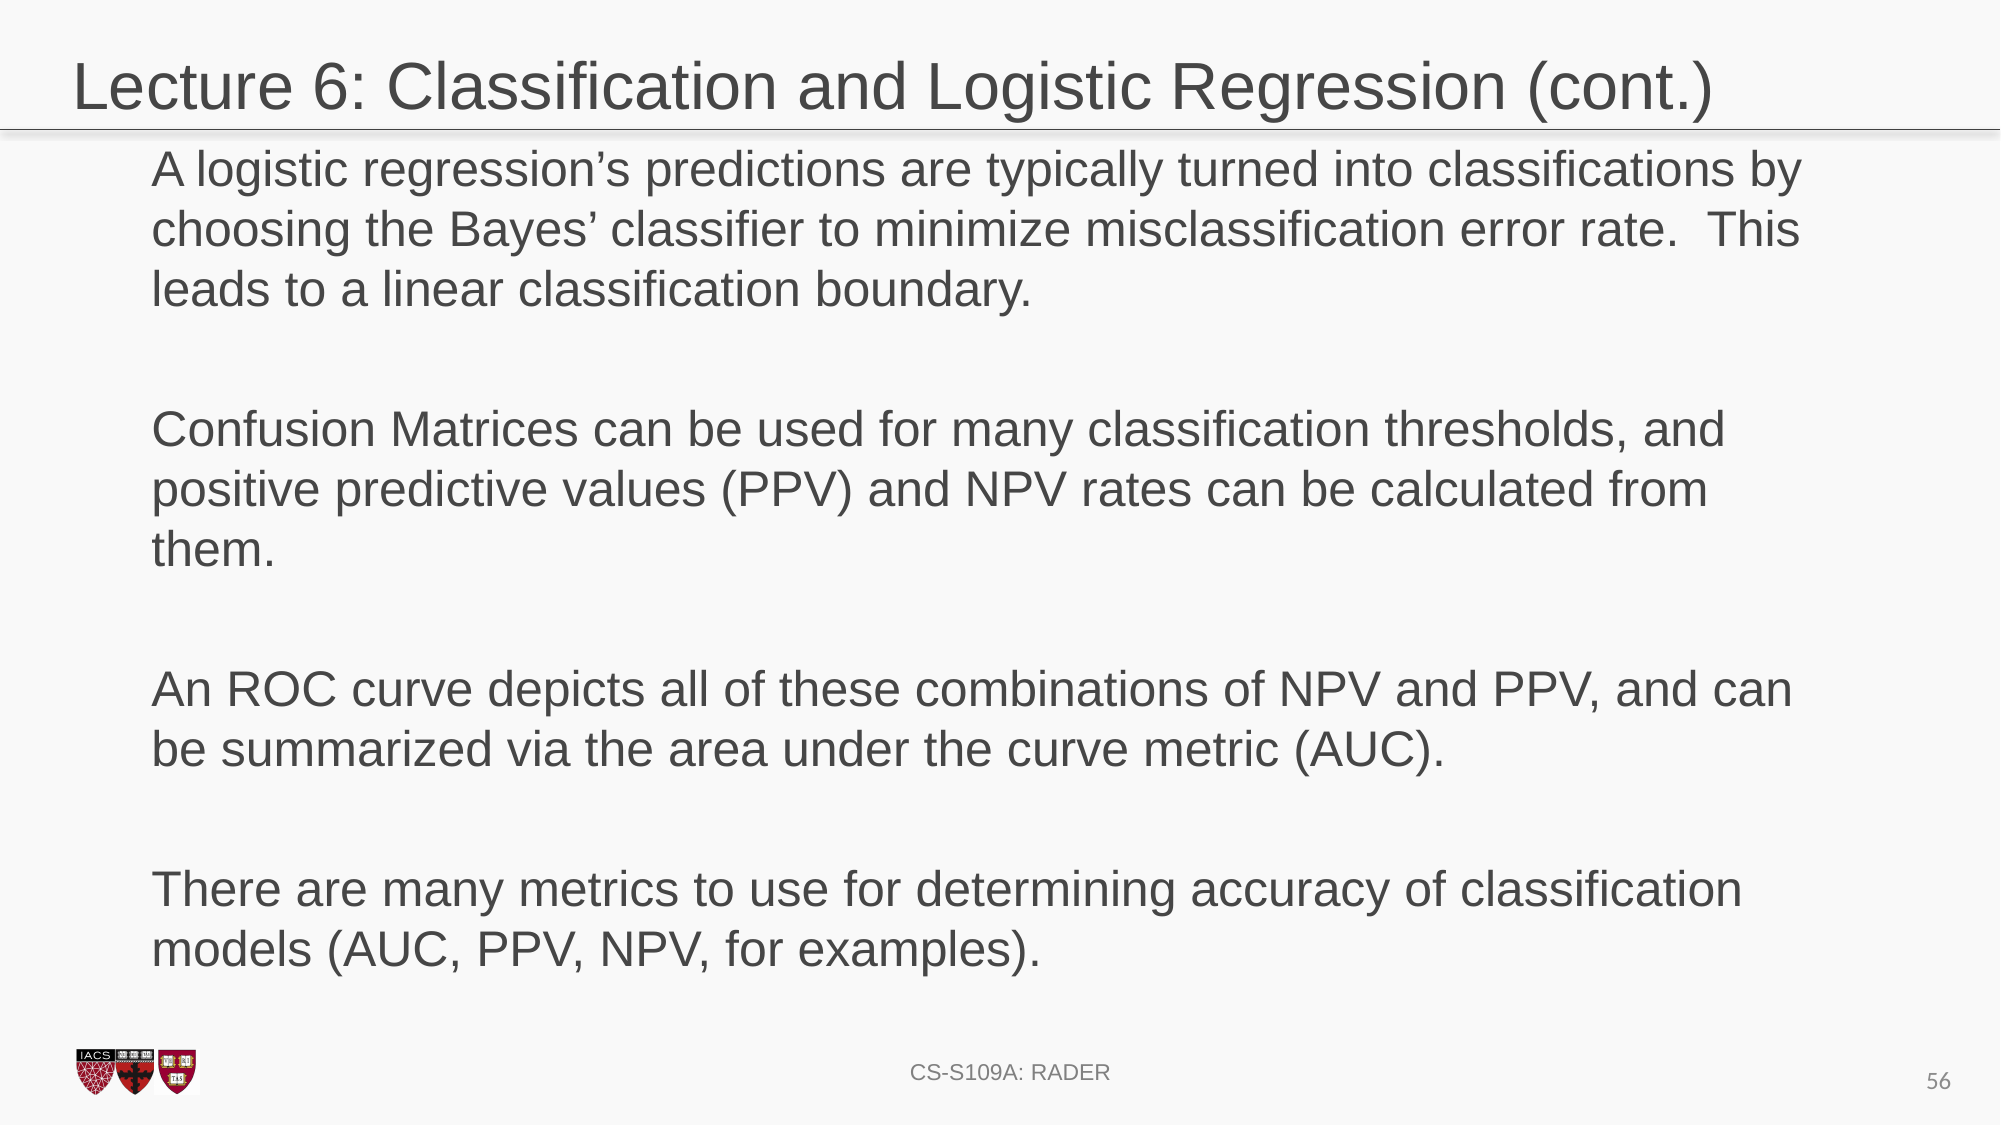

# Lecture 6: Classification and Logistic Regression (cont.)
A logistic regression’s predictions are typically turned into classifications by choosing the Bayes’ classifier to minimize misclassification error rate.  This leads to a linear classification boundary.

Confusion Matrices can be used for many classification thresholds, and positive predictive values (PPV) and NPV rates can be calculated from them.

An ROC curve depicts all of these combinations of NPV and PPV, and can be summarized via the area under the curve metric (AUC).

There are many metrics to use for determining accuracy of classification models (AUC, PPV, NPV, for examples).

56